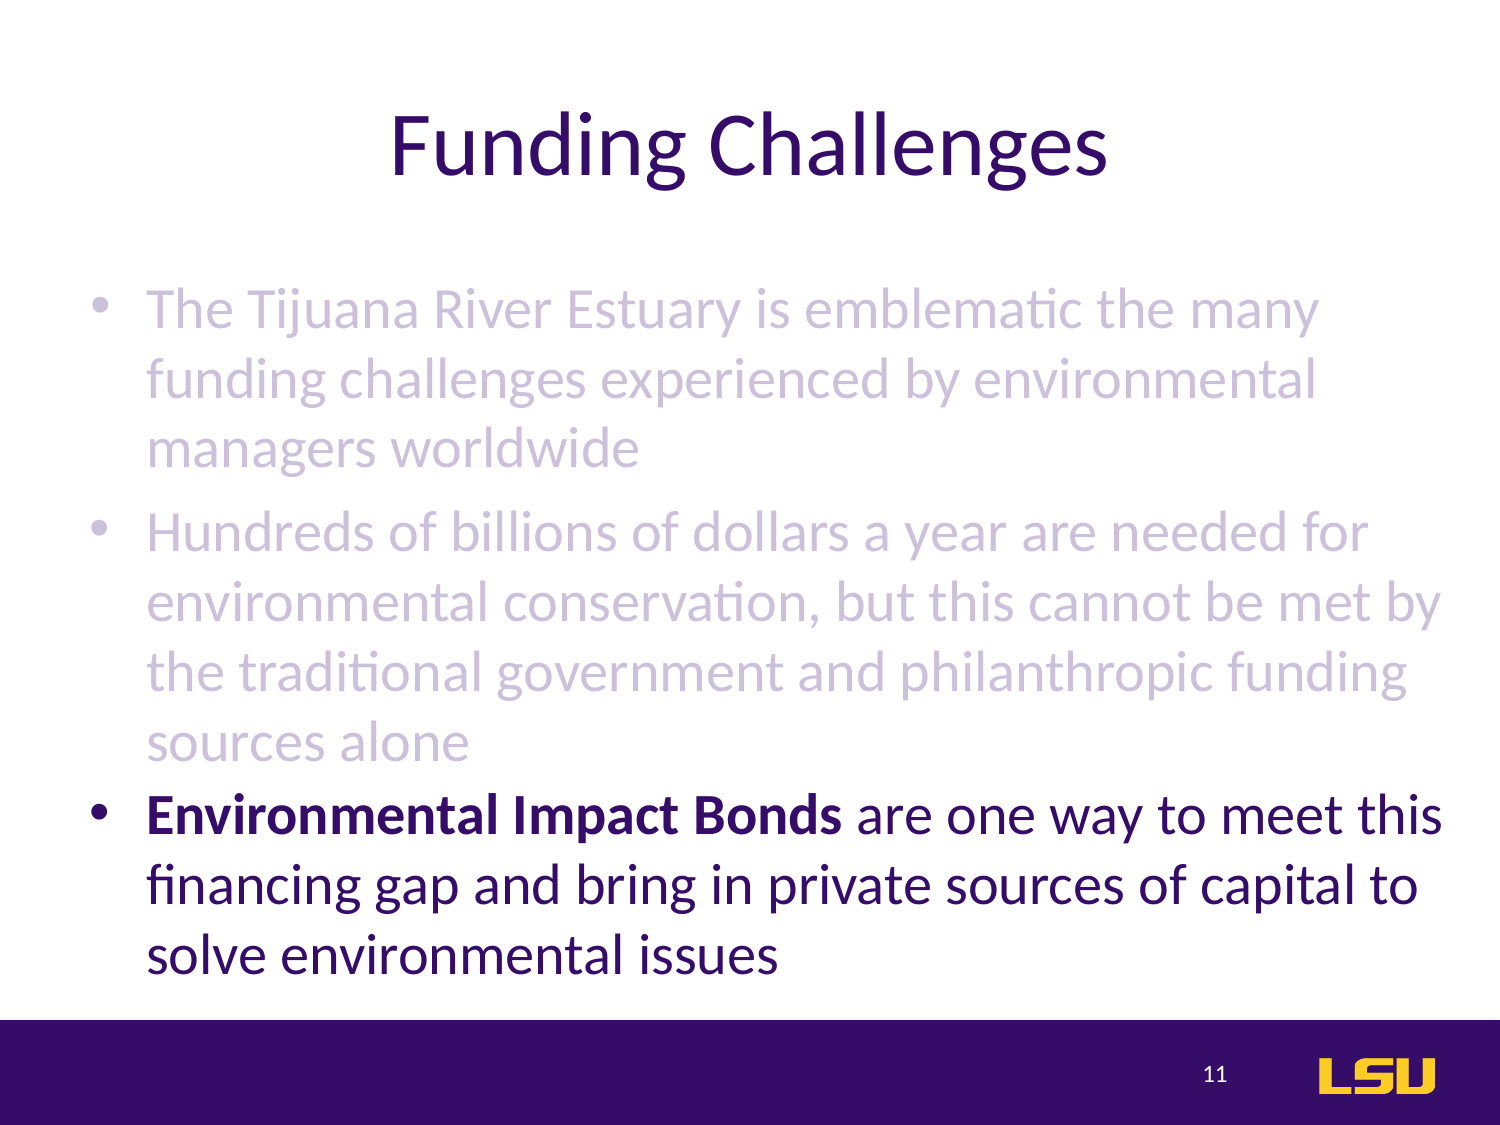

# Funding Challenges
The Tijuana River Estuary is emblematic the many funding challenges experienced by environmental managers worldwide
Hundreds of billions of dollars a year are needed for environmental conservation, but this cannot be met by the traditional government and philanthropic funding sources alone
Environmental Impact Bonds are one way to meet this financing gap and bring in private sources of capital to solve environmental issues
11